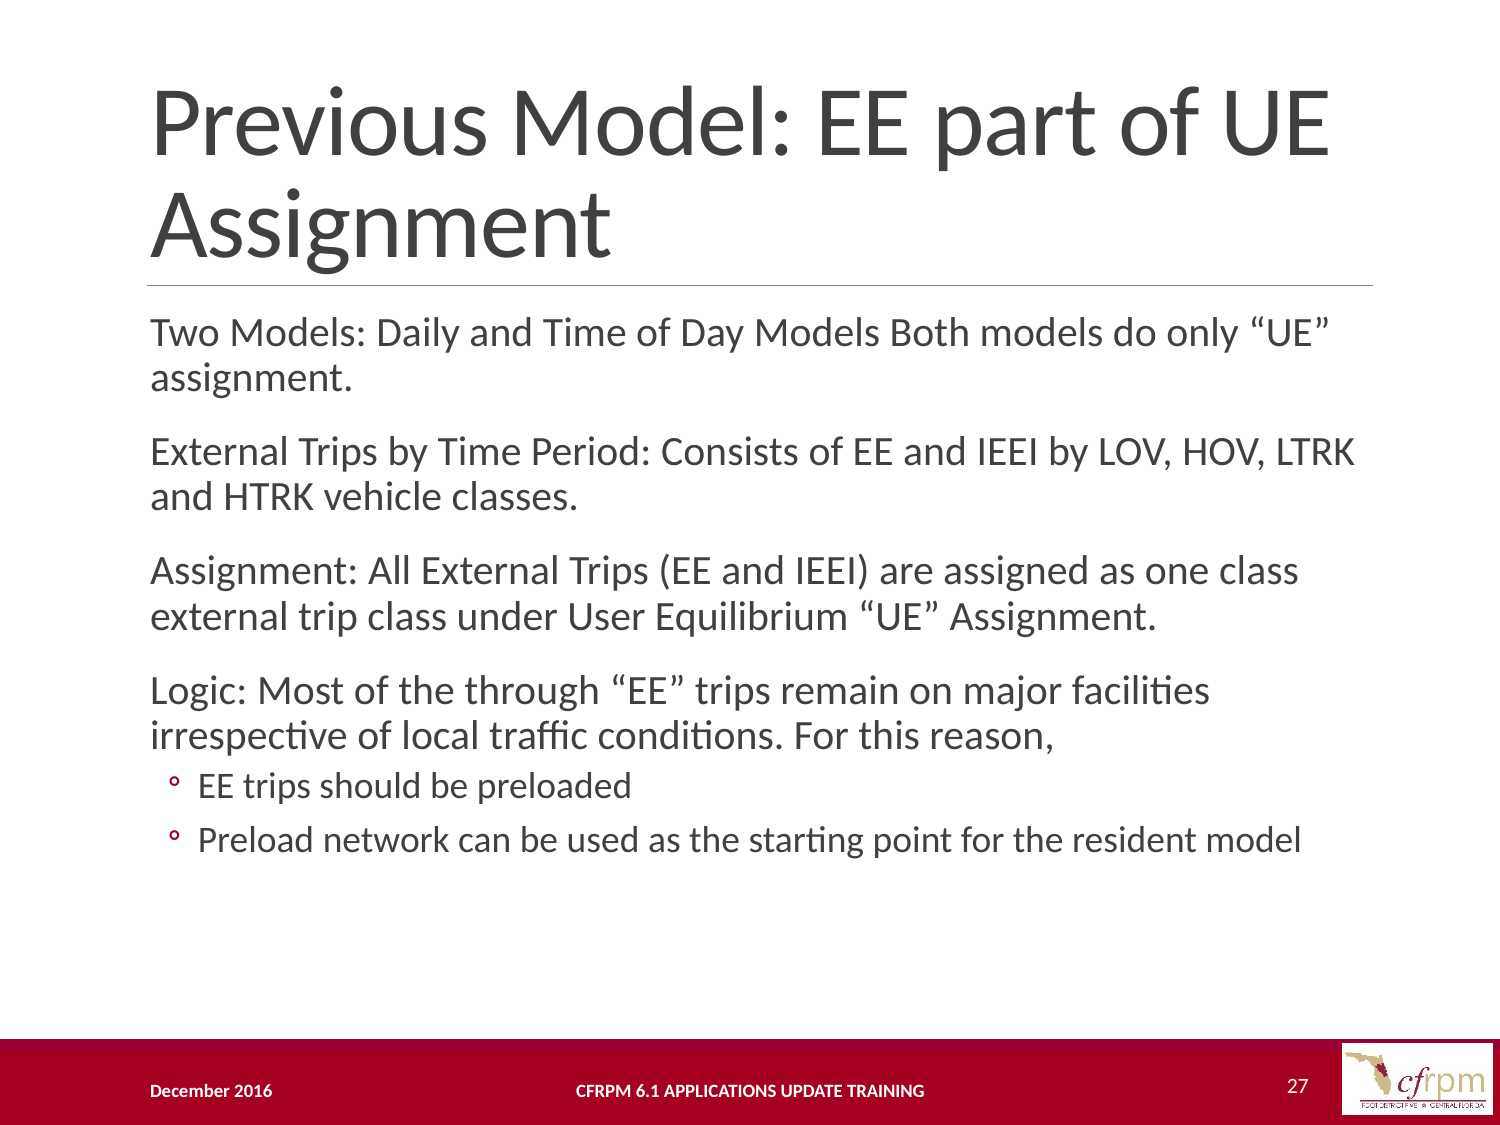

# Previous Model: EE part of UE Assignment
Two Models: Daily and Time of Day Models Both models do only “UE” assignment.
External Trips by Time Period: Consists of EE and IEEI by LOV, HOV, LTRK and HTRK vehicle classes.
Assignment: All External Trips (EE and IEEI) are assigned as one class external trip class under User Equilibrium “UE” Assignment.
Logic: Most of the through “EE” trips remain on major facilities irrespective of local traffic conditions. For this reason,
EE trips should be preloaded
Preload network can be used as the starting point for the resident model

27
December 2016
CFRPM 6.1 Applications Update Training